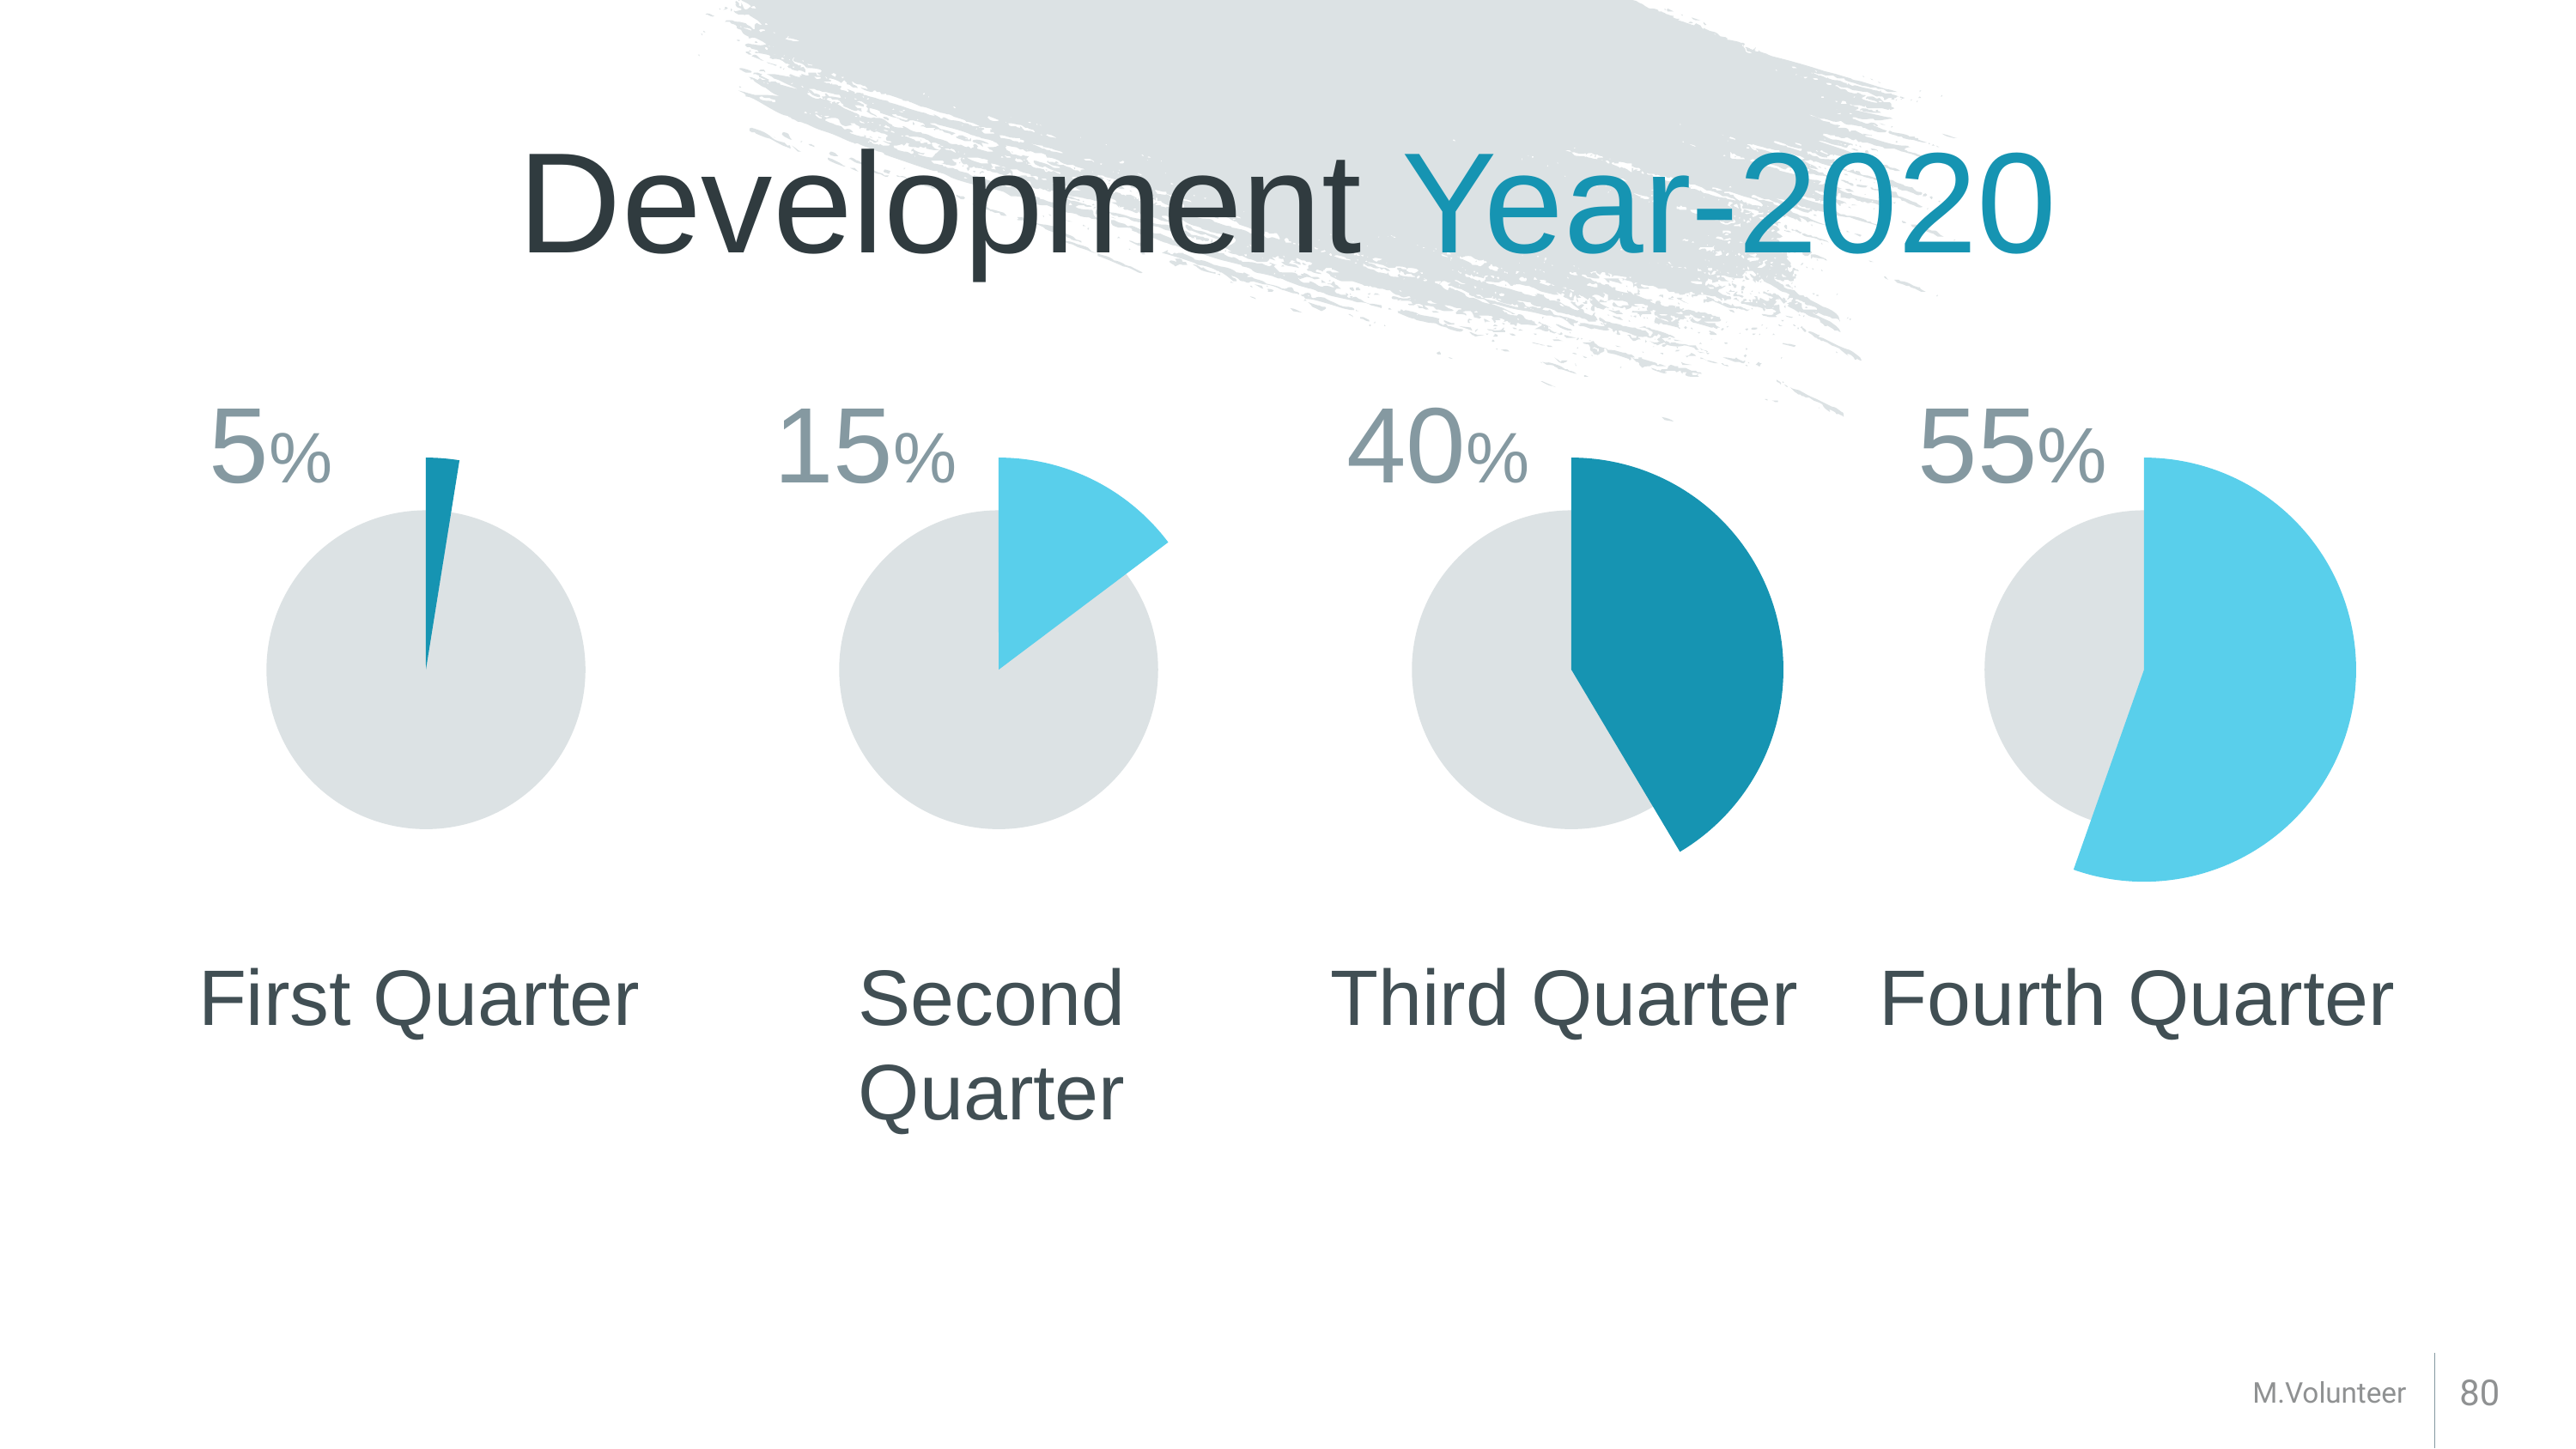

# Development Year-2020
5%
15%
40%
55%

First Quarter
Second Quarter
Third Quarter
Fourth Quarter

80
M.Volunteer